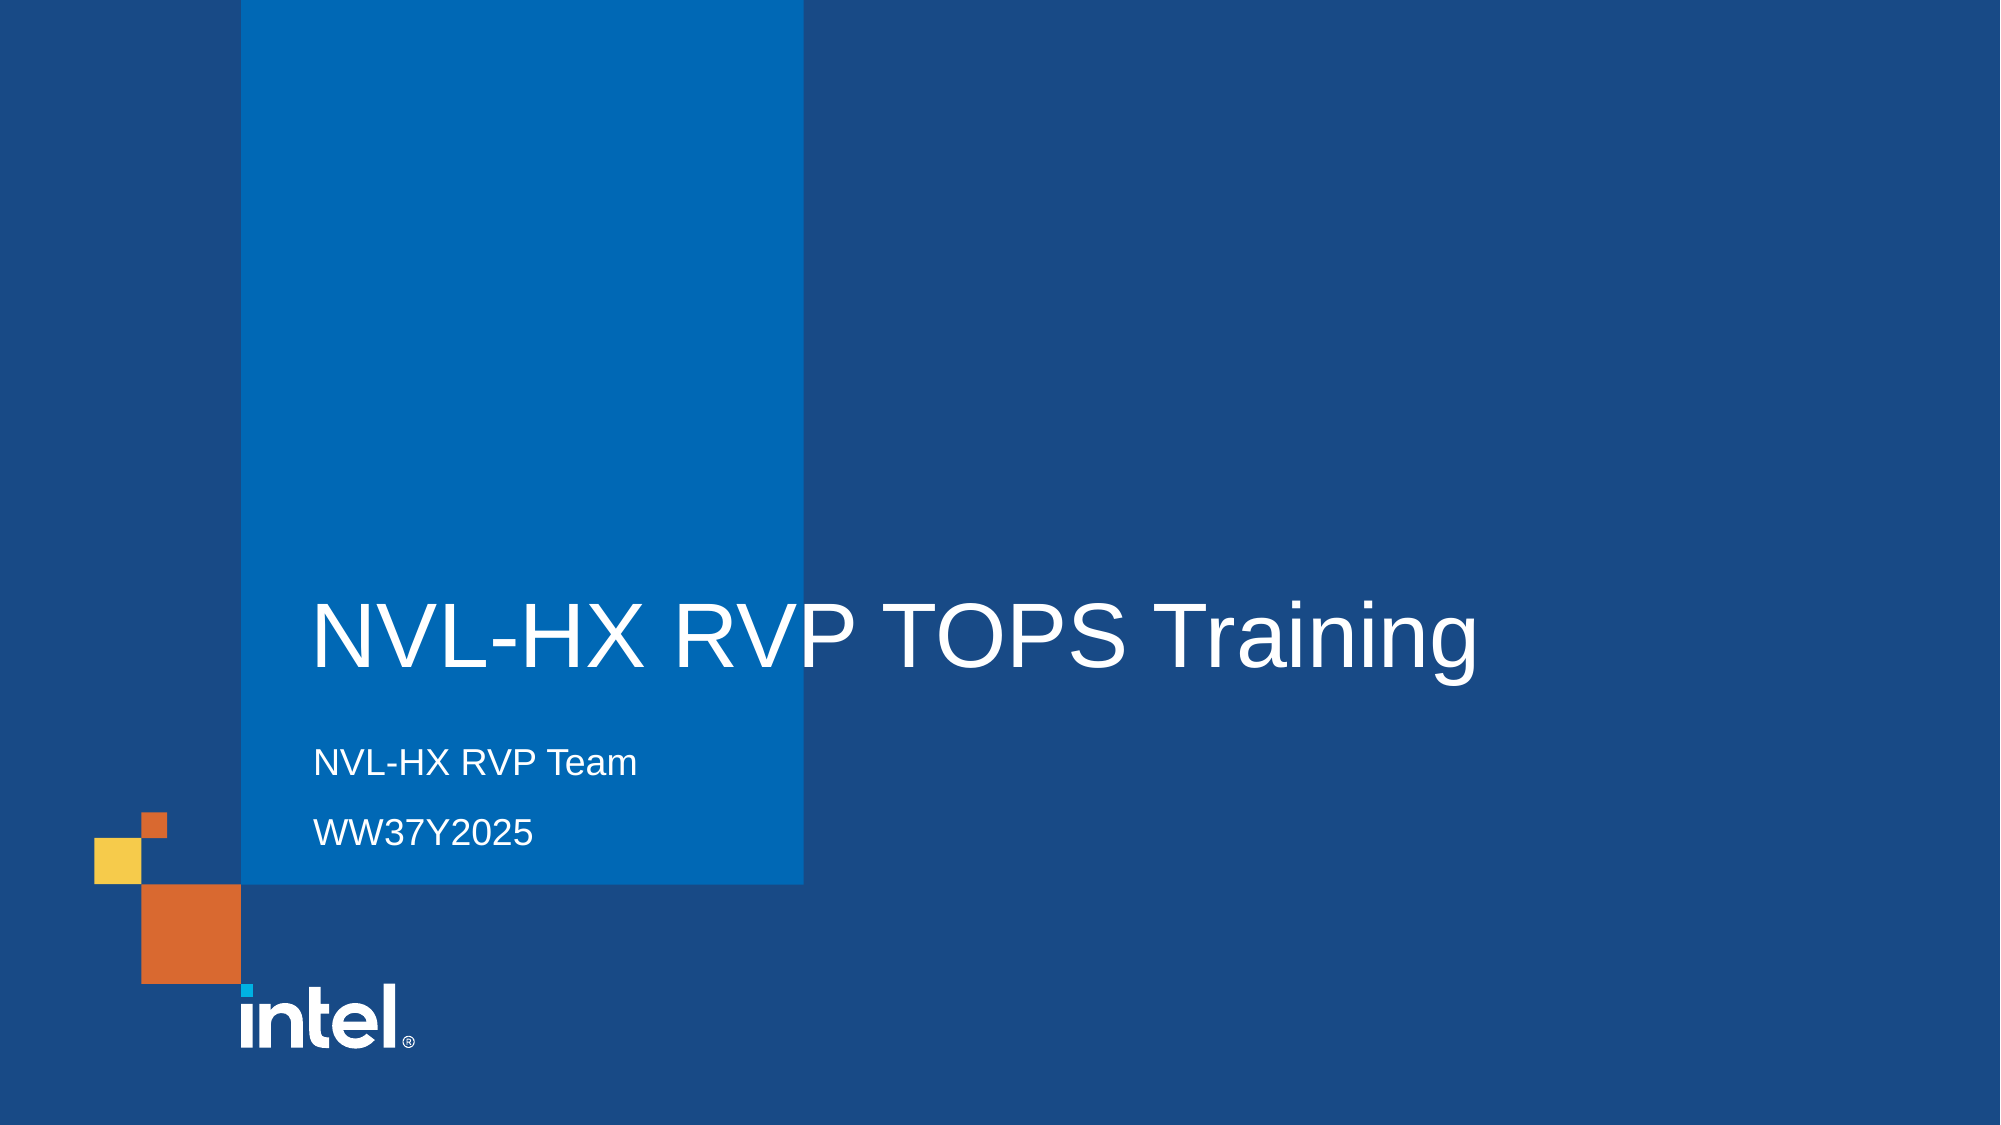

# NVL-HX RVP TOPS Training
NVL-HX RVP Team
WW37Y2025